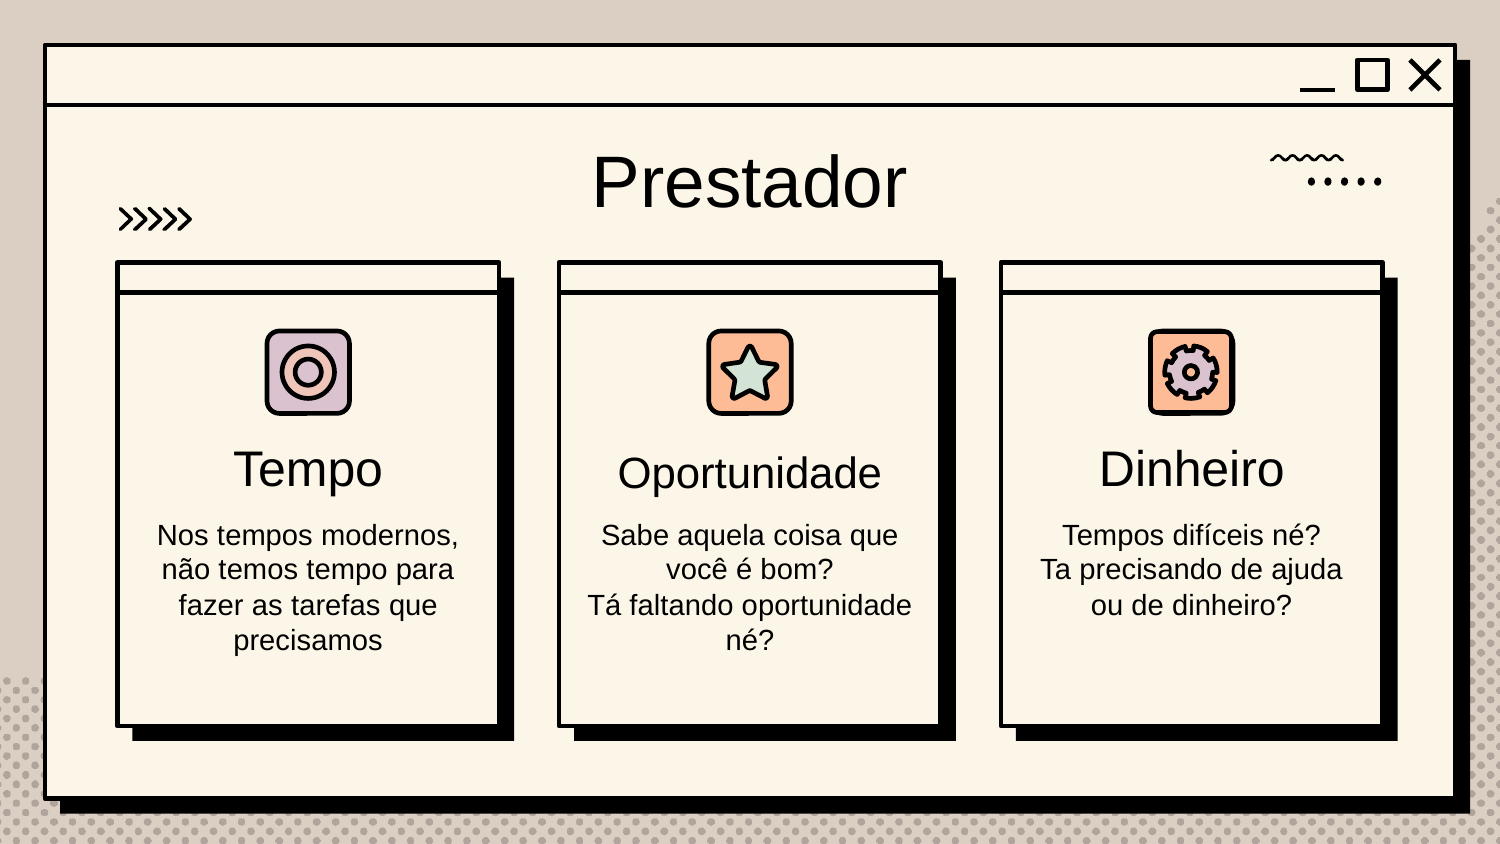

# Prestador

Oportunidade
Dinheiro
Tempo
Nos tempos modernos, não temos tempo para fazer as tarefas que precisamos
Sabe aquela coisa que você é bom?
Tá faltando oportunidade né?
Tempos difíceis né?
Ta precisando de ajuda ou de dinheiro?